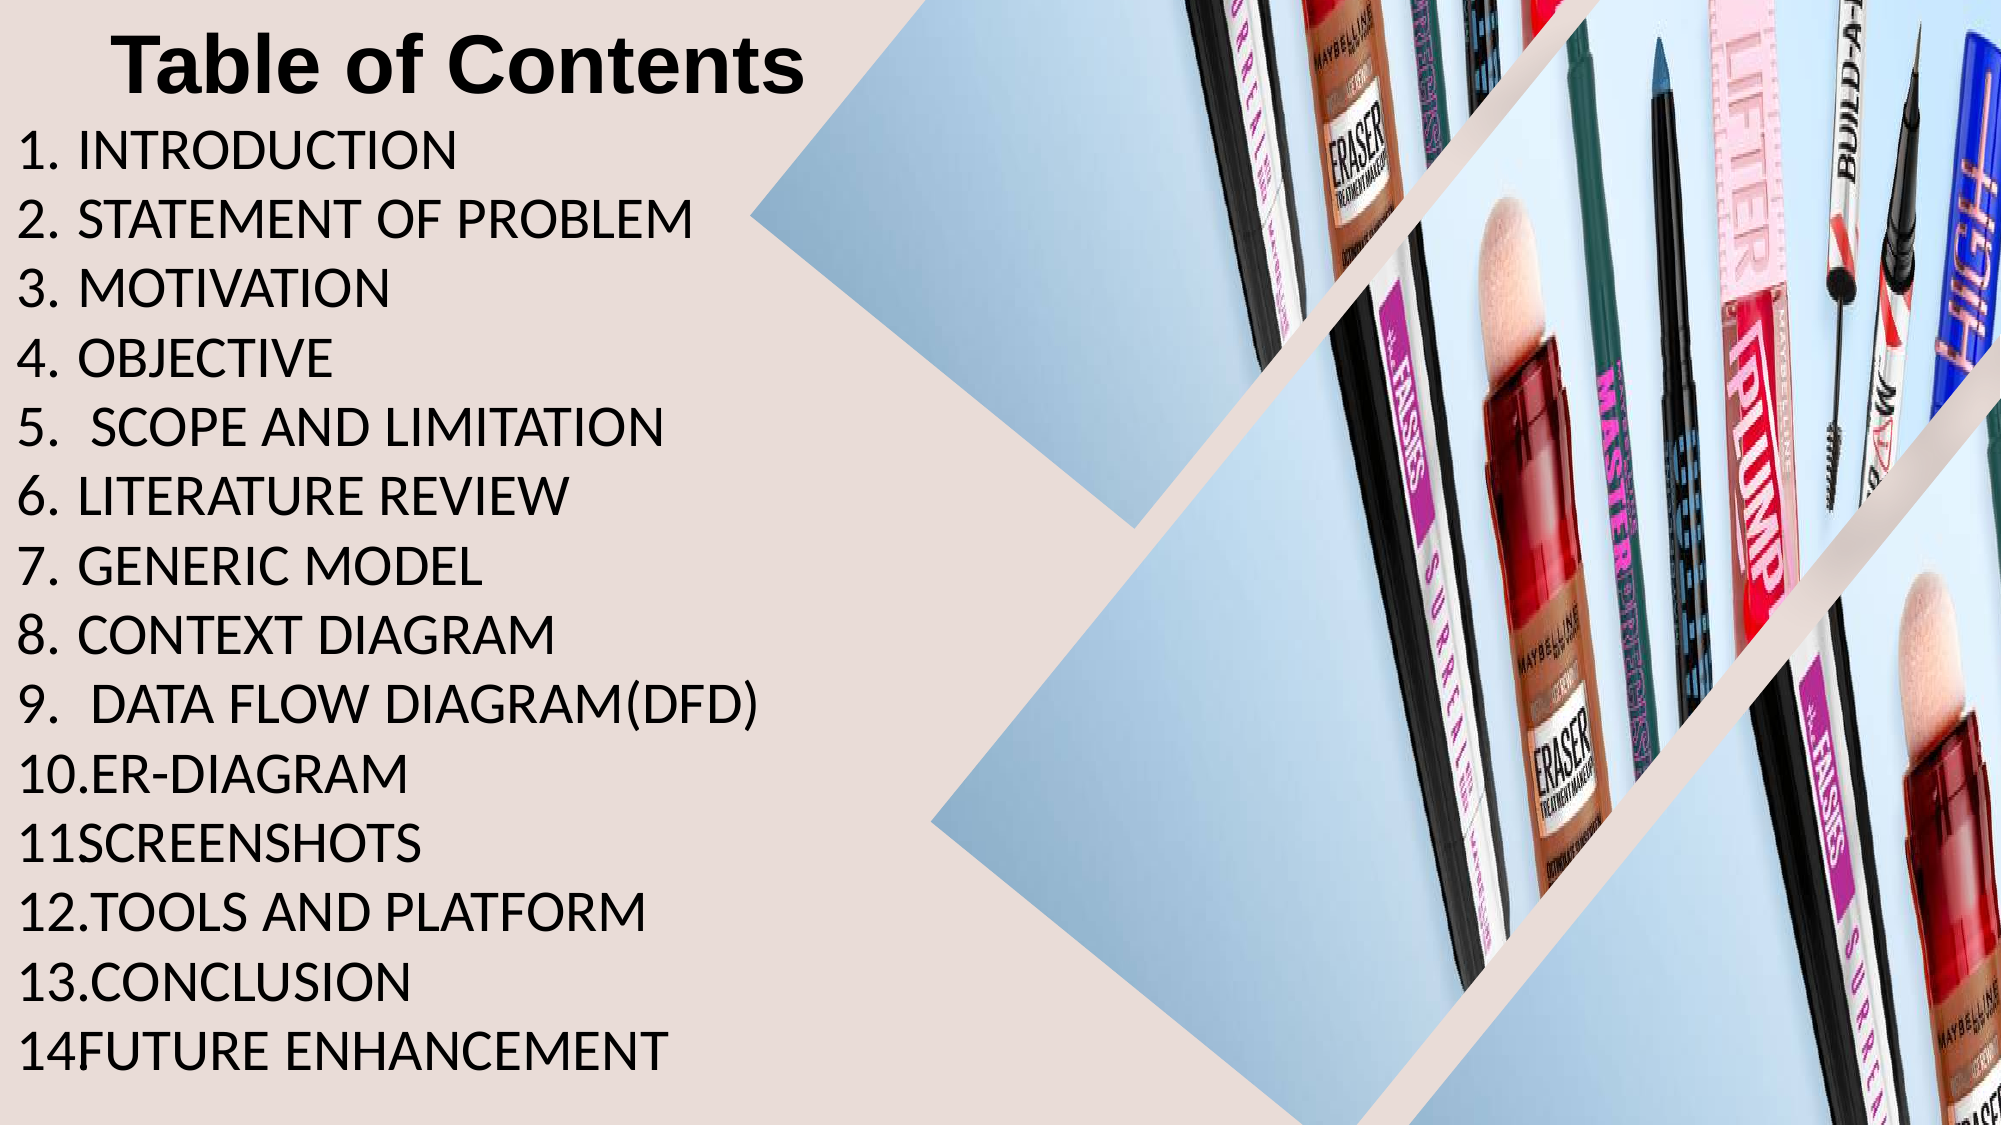

Table of Contents
INTRODUCTION
STATEMENT OF PROBLEM
MOTIVATION
OBJECTIVE
 SCOPE AND LIMITATION
LITERATURE REVIEW
GENERIC MODEL
CONTEXT DIAGRAM
 DATA FLOW DIAGRAM(DFD)
 ER-DIAGRAM
SCREENSHOTS
 TOOLS AND PLATFORM
 CONCLUSION
FUTURE ENHANCEMENT